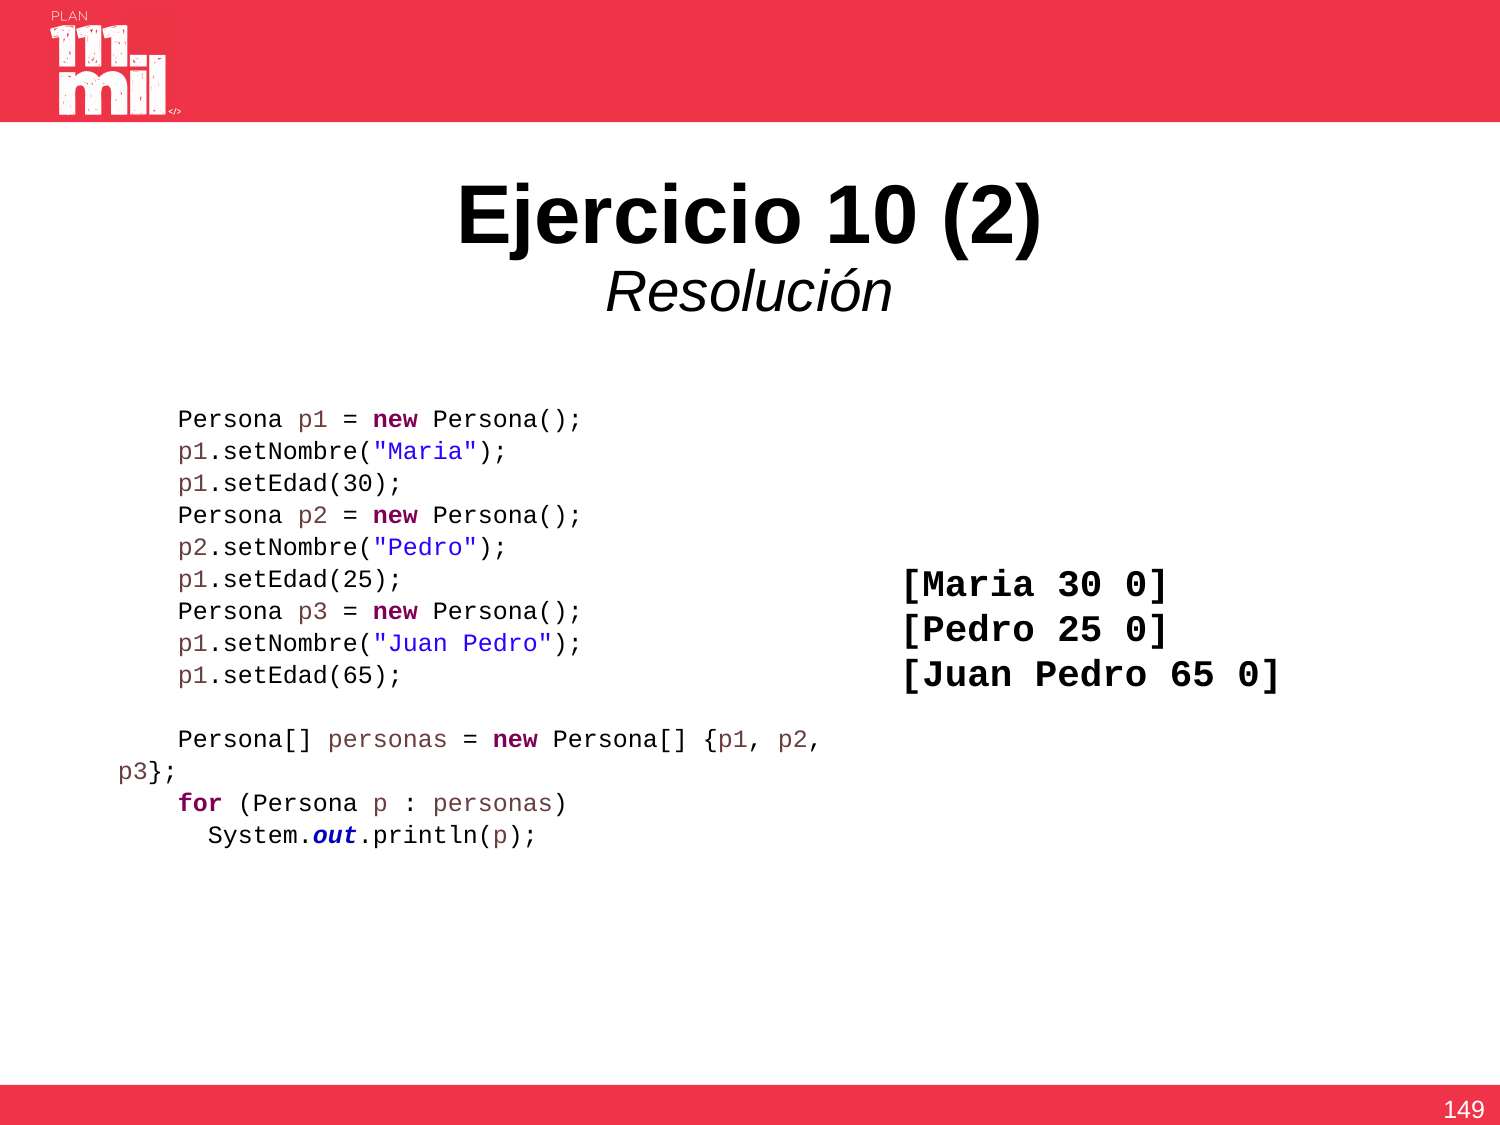

# Ejercicio 10 (2) Resolución
    Persona p1 = new Persona();
    p1.setNombre("Maria");
    p1.setEdad(30);
    Persona p2 = new Persona();
    p2.setNombre("Pedro");
    p1.setEdad(25);
    Persona p3 = new Persona();
    p1.setNombre("Juan Pedro");
    p1.setEdad(65);

    Persona[] personas = new Persona[] {p1, p2, p3};
    for (Persona p : personas)
      System.out.println(p);
[Maria 30 0]
[Pedro 25 0]
[Juan Pedro 65 0]
149